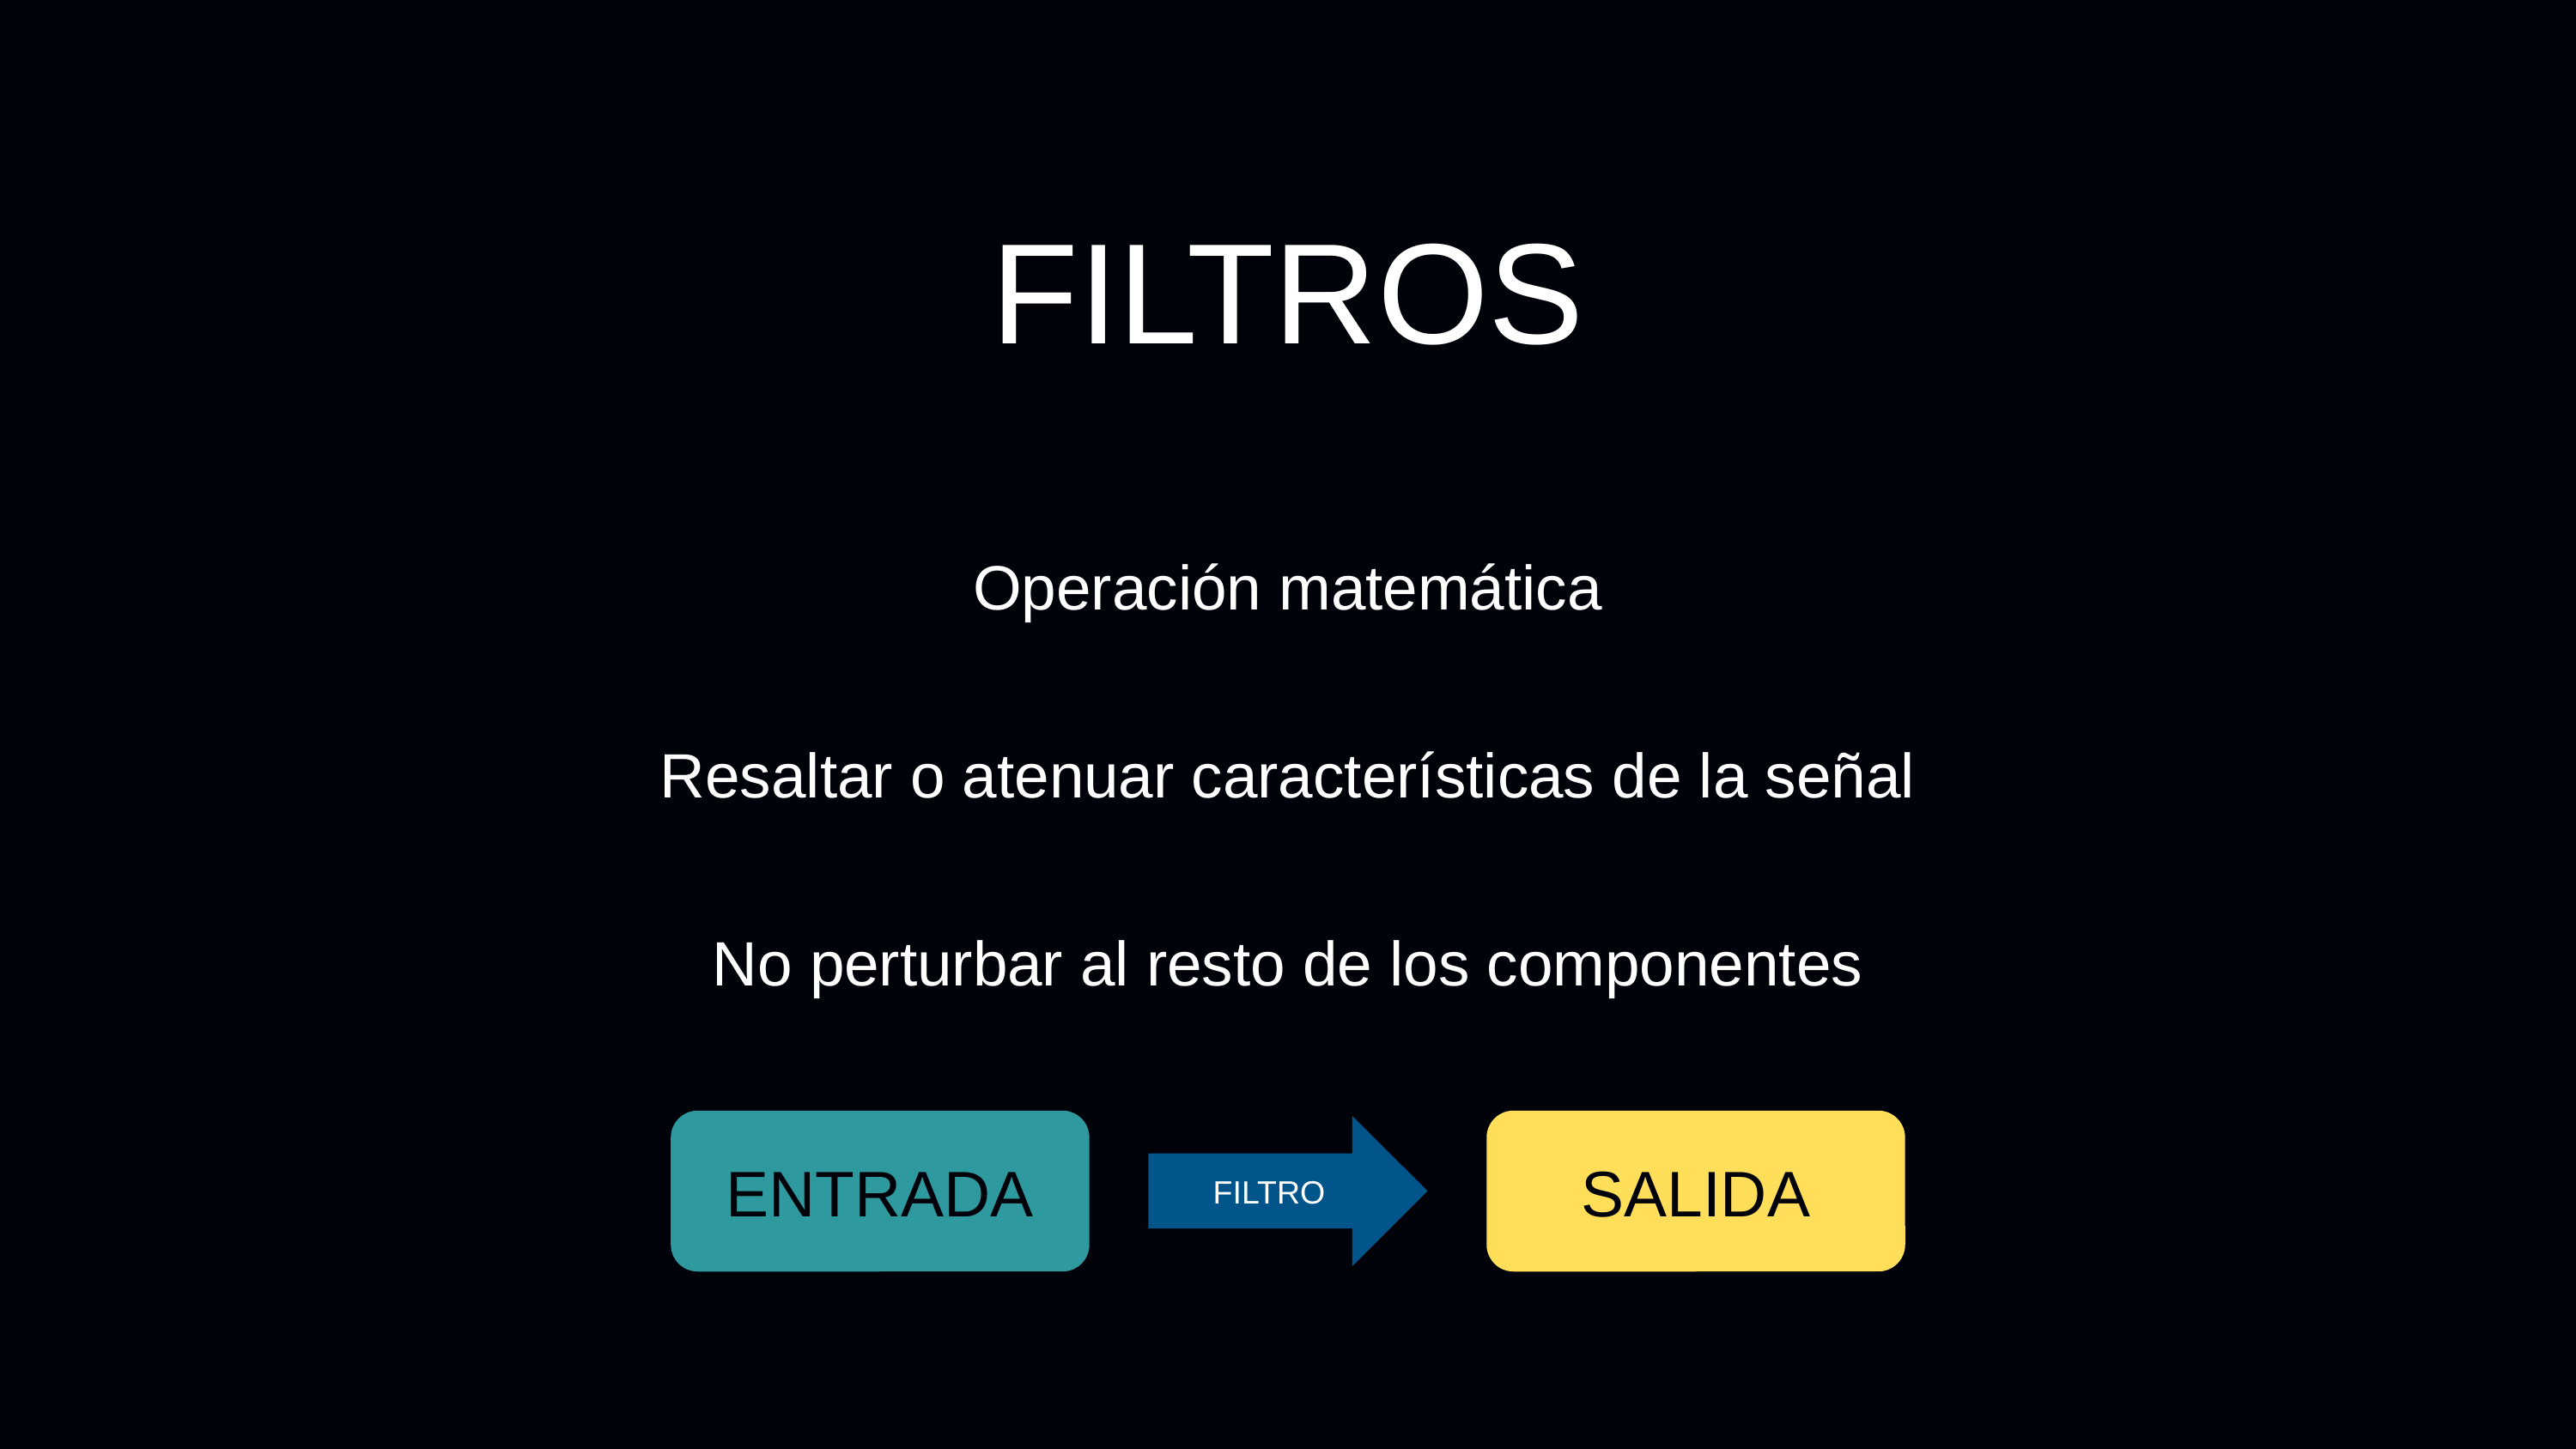

FILTROS
Operación matemática
Resaltar o atenuar características de la señal
No perturbar al resto de los componentes
ENTRADA
SALIDA
FILTRO